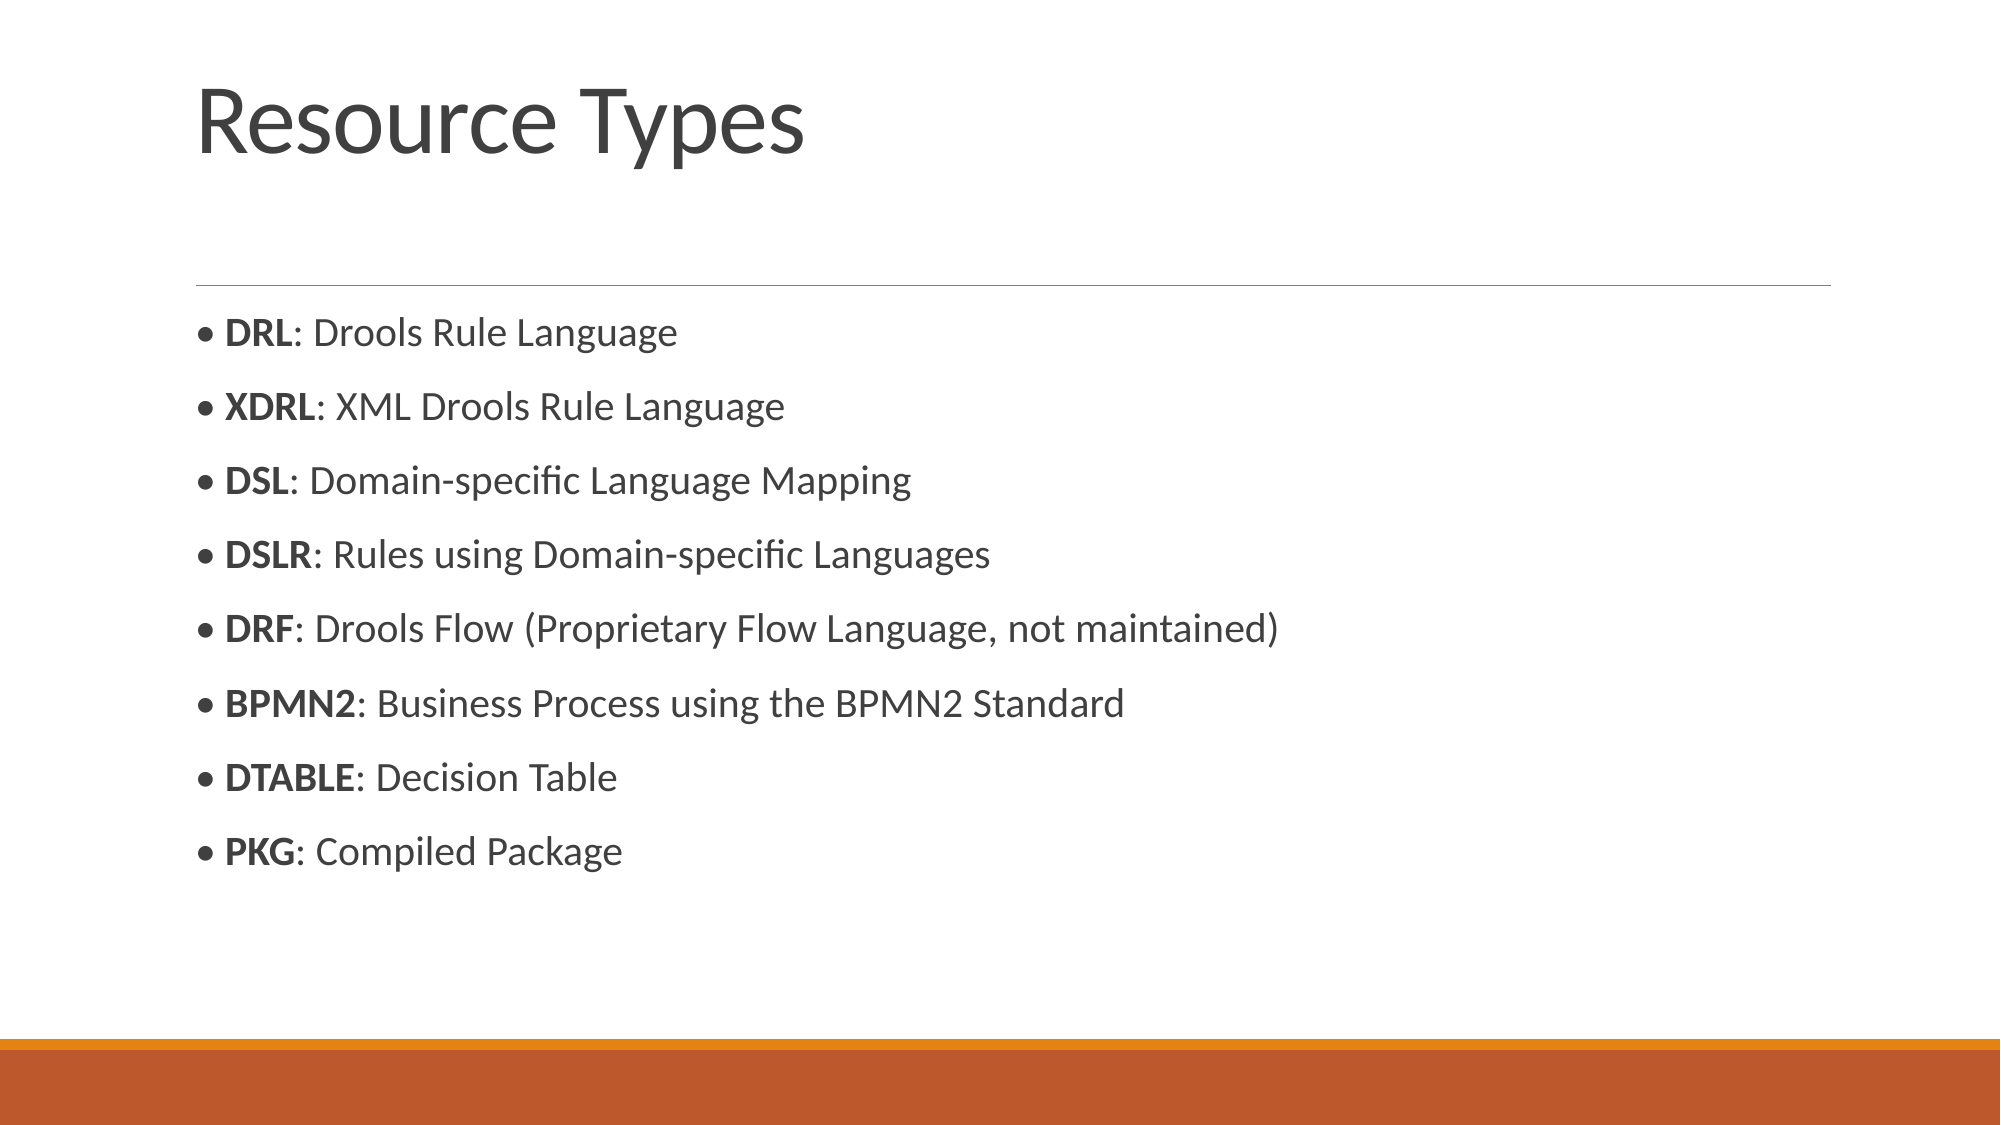

# Resource Types
• DRL: Drools Rule Language
• XDRL: XML Drools Rule Language
• DSL: Domain-specific Language Mapping
• DSLR: Rules using Domain-specific Languages
• DRF: Drools Flow (Proprietary Flow Language, not maintained)
• BPMN2: Business Process using the BPMN2 Standard
• DTABLE: Decision Table
• PKG: Compiled Package